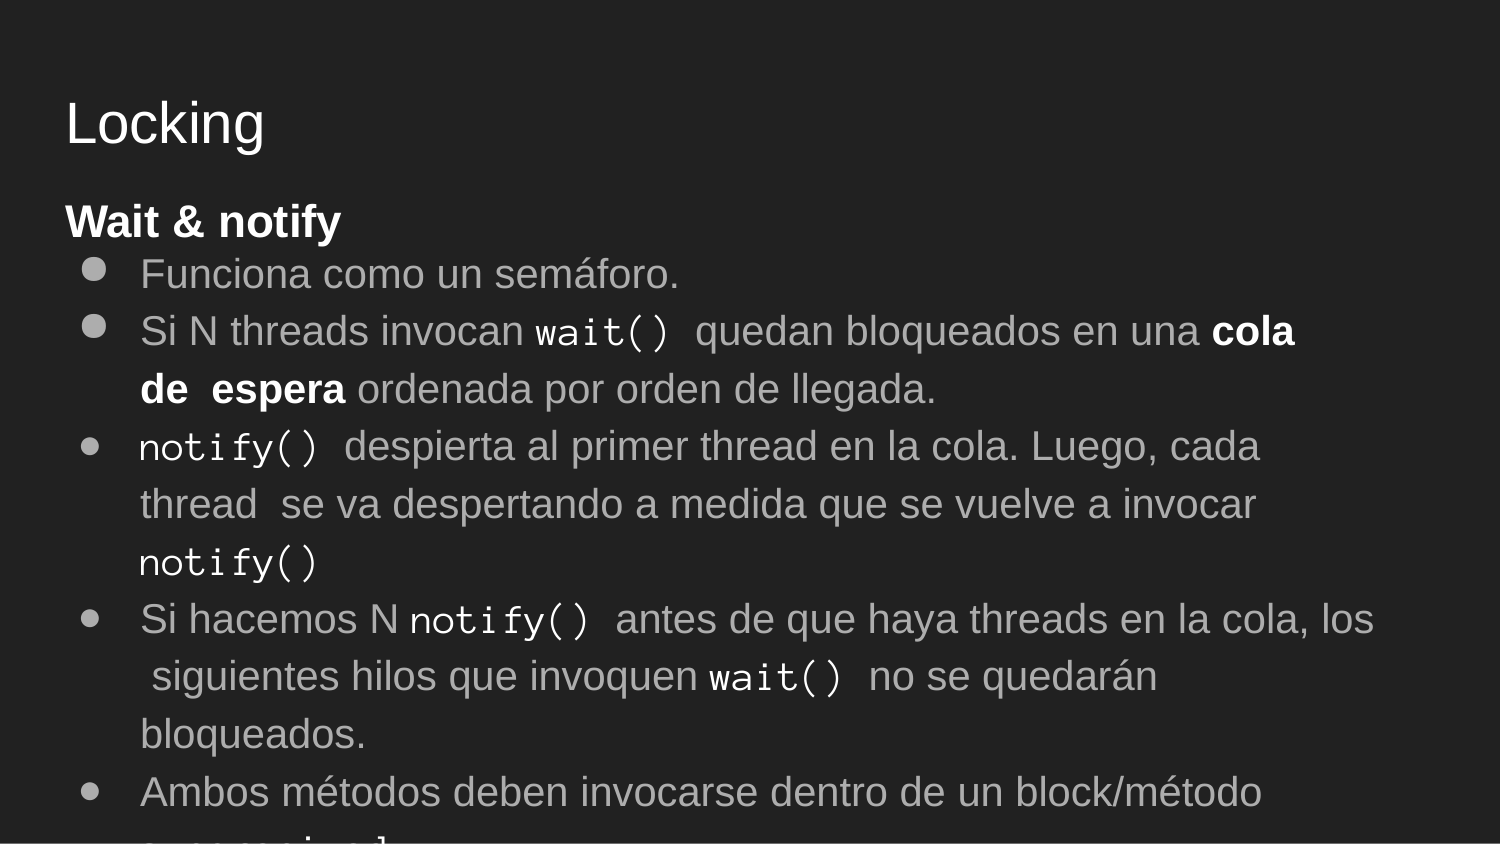

# Locking
Wait & notify
Funciona como un semáforo.
Si N threads invocan wait() quedan bloqueados en una cola de  espera ordenada por orden de llegada.
notify() despierta al primer thread en la cola. Luego, cada thread  se va despertando a medida que se vuelve a invocar notify()
Si hacemos N notify() antes de que haya threads en la cola, los  siguientes hilos que invoquen wait() no se quedarán bloqueados.
Ambos métodos deben invocarse dentro de un block/método
syncronized.